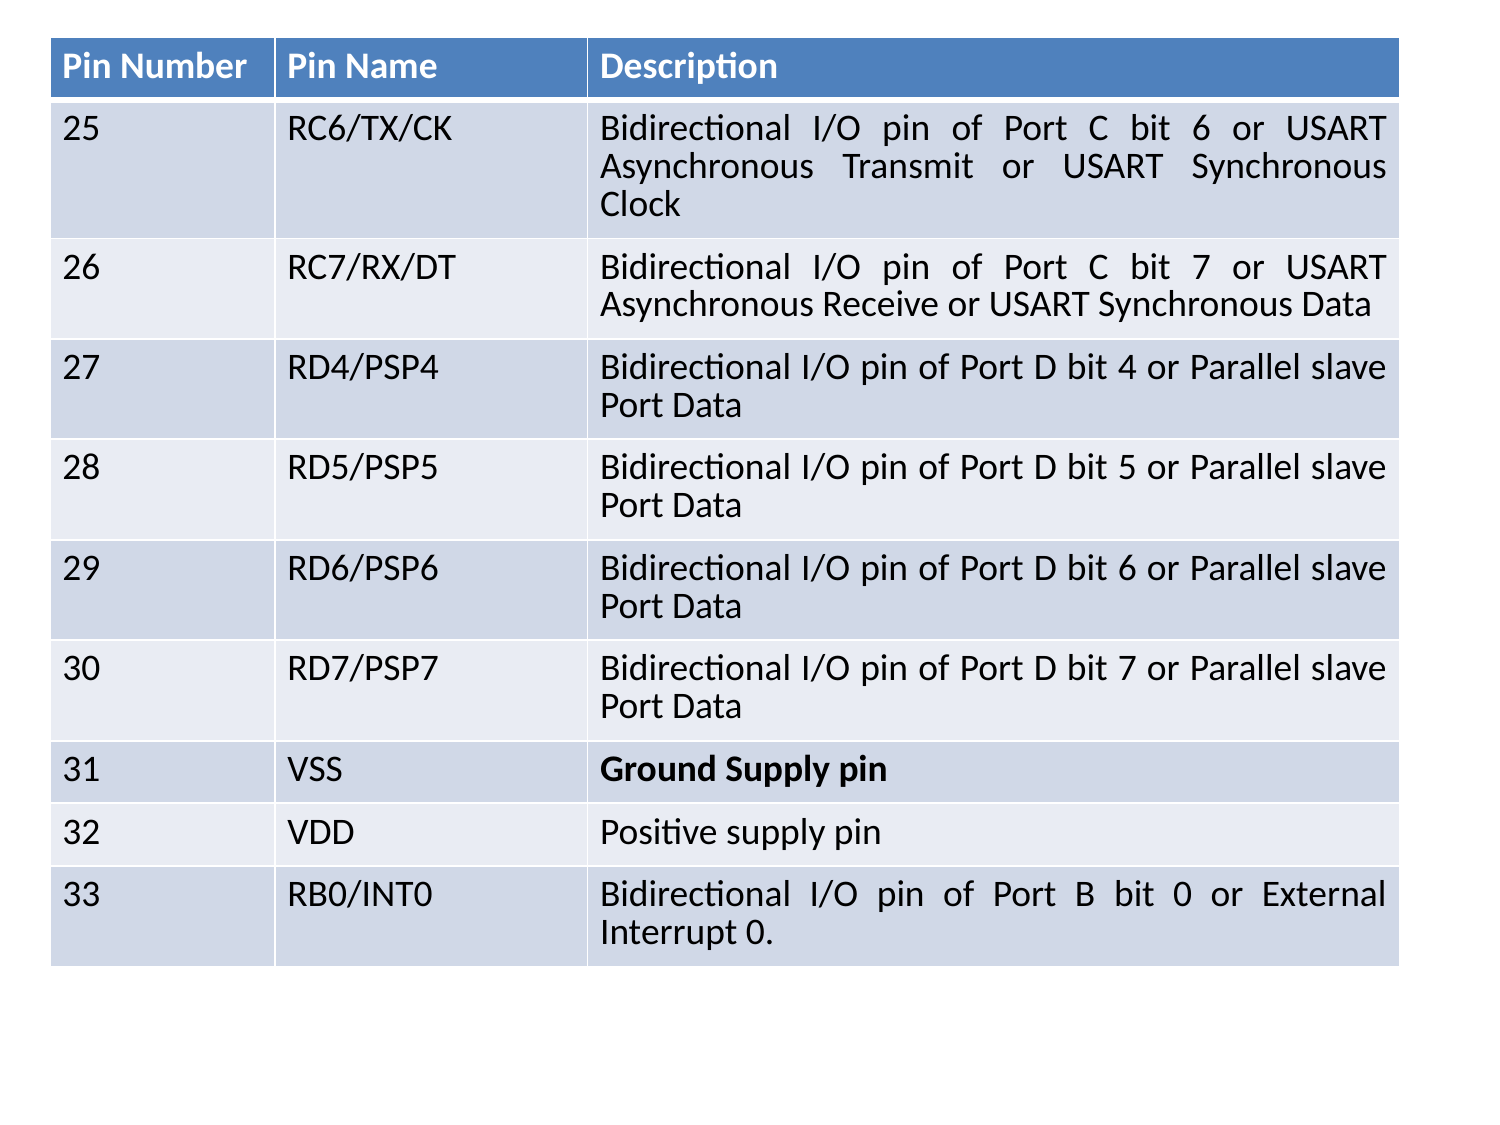

| Pin Number | Pin Name | Description |
| --- | --- | --- |
| 25 | RC6/TX/CK | Bidirectional I/O pin of Port C bit 6 or USART Asynchronous Transmit or USART Synchronous Clock |
| 26 | RC7/RX/DT | Bidirectional I/O pin of Port C bit 7 or USART Asynchronous Receive or USART Synchronous Data |
| 27 | RD4/PSP4 | Bidirectional I/O pin of Port D bit 4 or Parallel slave Port Data |
| 28 | RD5/PSP5 | Bidirectional I/O pin of Port D bit 5 or Parallel slave Port Data |
| 29 | RD6/PSP6 | Bidirectional I/O pin of Port D bit 6 or Parallel slave Port Data |
| 30 | RD7/PSP7 | Bidirectional I/O pin of Port D bit 7 or Parallel slave Port Data |
| 31 | VSS | Ground Supply pin |
| 32 | VDD | Positive supply pin |
| 33 | RB0/INT0 | Bidirectional I/O pin of Port B bit 0 or External Interrupt 0. |